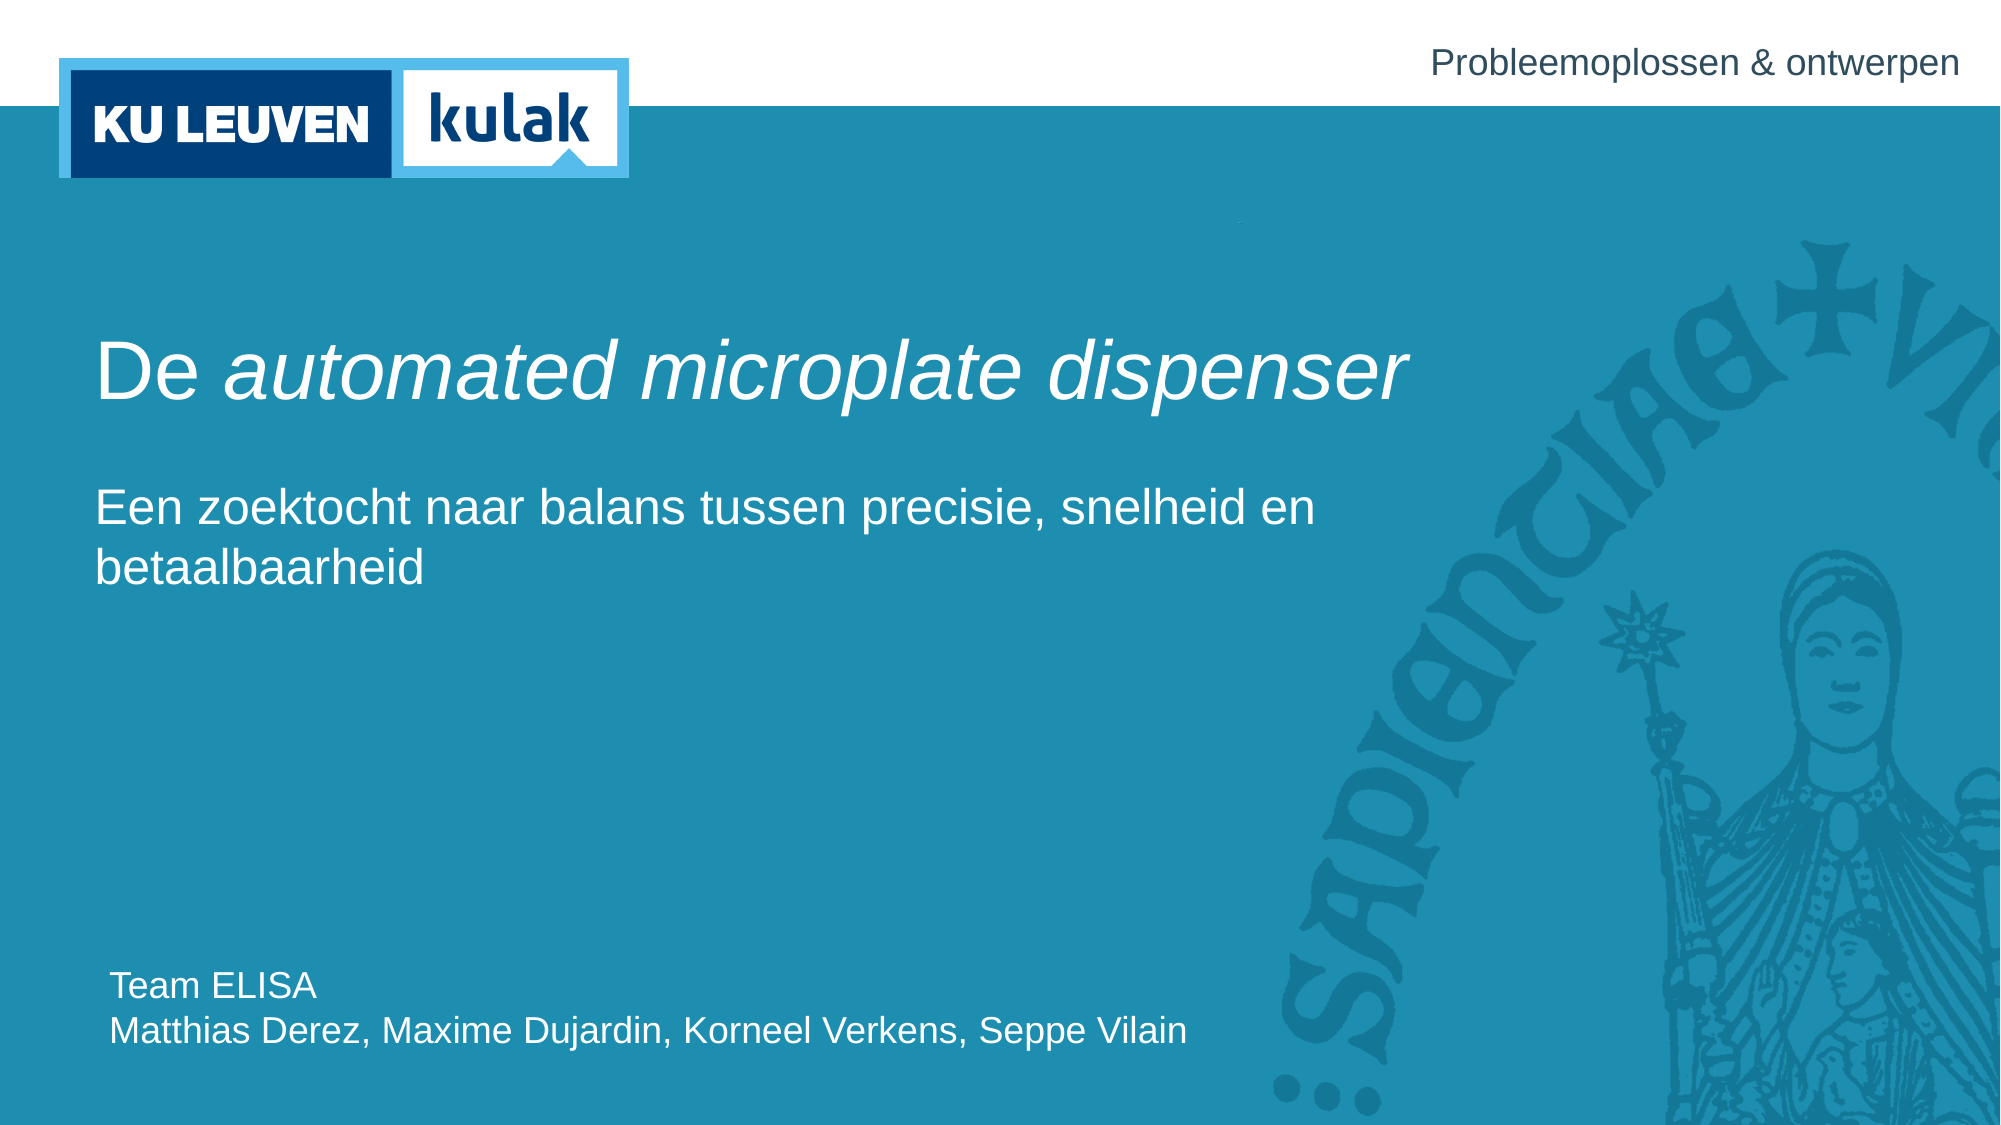

Probleemoplossen & ontwerpen
# De automated microplate dispenser
Een zoektocht naar balans tussen precisie, snelheid en betaalbaarheid

Team ELISA
Matthias Derez, Maxime Dujardin, Korneel Verkens, Seppe Vilain